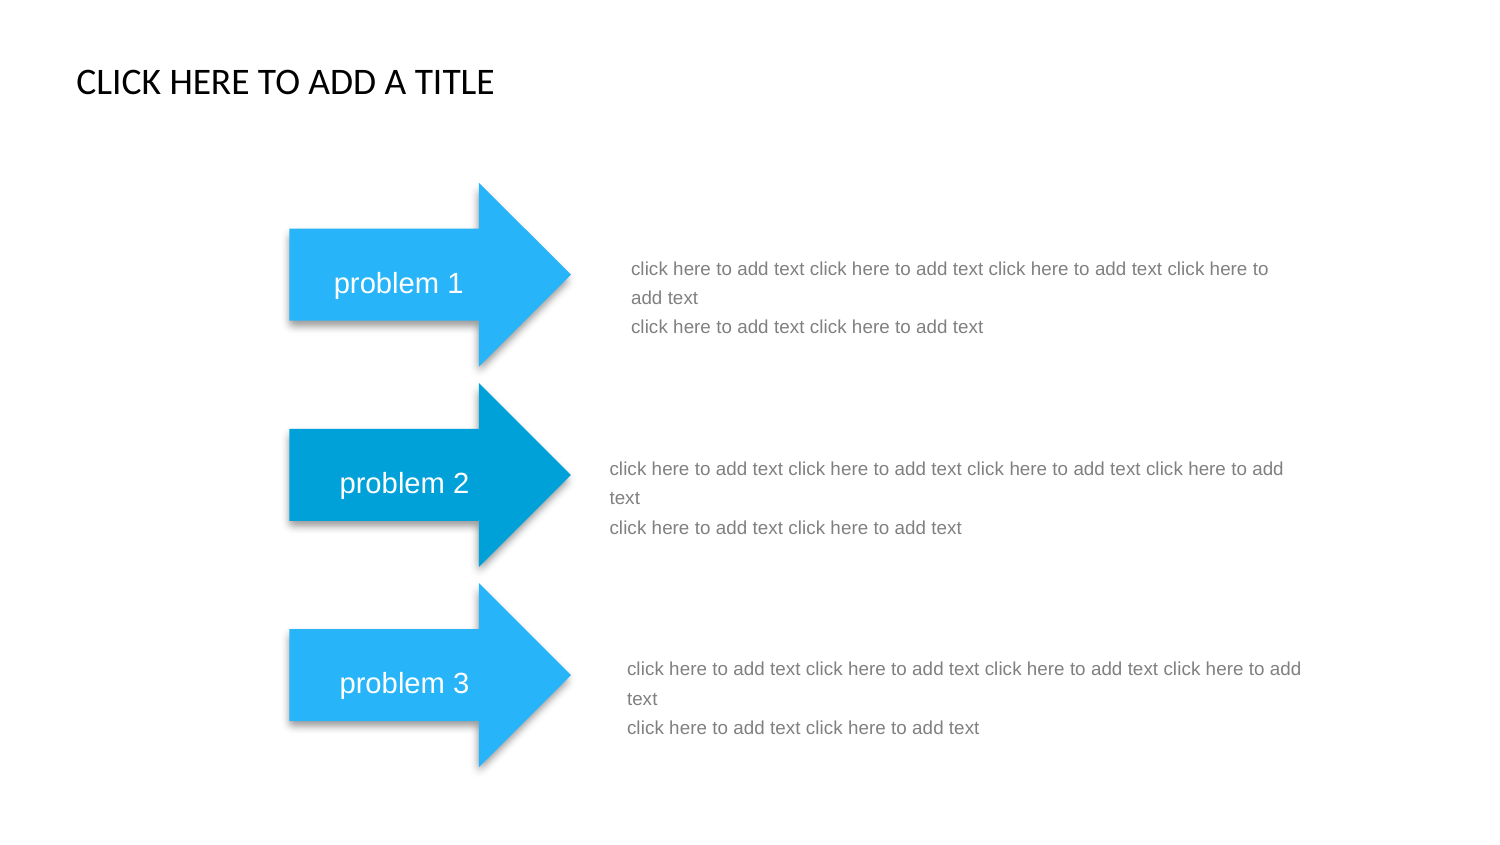

click here to add text click here to add text click here to add text click here to add text
click here to add text click here to add text

problem 1

click here to add text click here to add text click here to add text click here to add text
click here to add text click here to add text

problem 2

click here to add text click here to add text click here to add text click here to add text
click here to add text click here to add text

problem 3